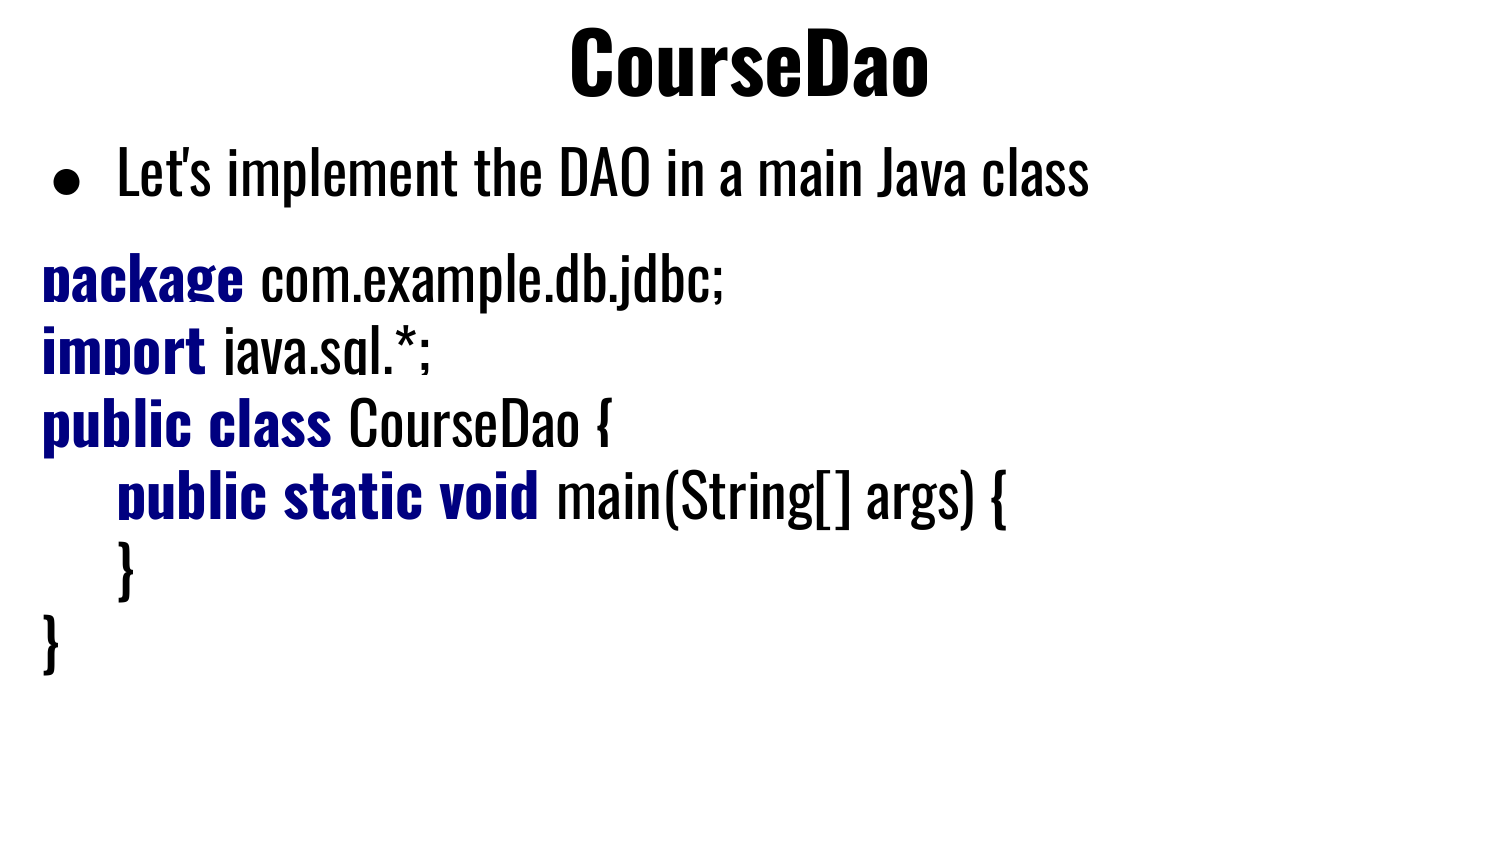

# CourseDao
Let's implement the DAO in a main Java class
package com.example.db.jdbc;
import java.sql.*;
public class CourseDao {
public static void main(String[] args) {
}
}